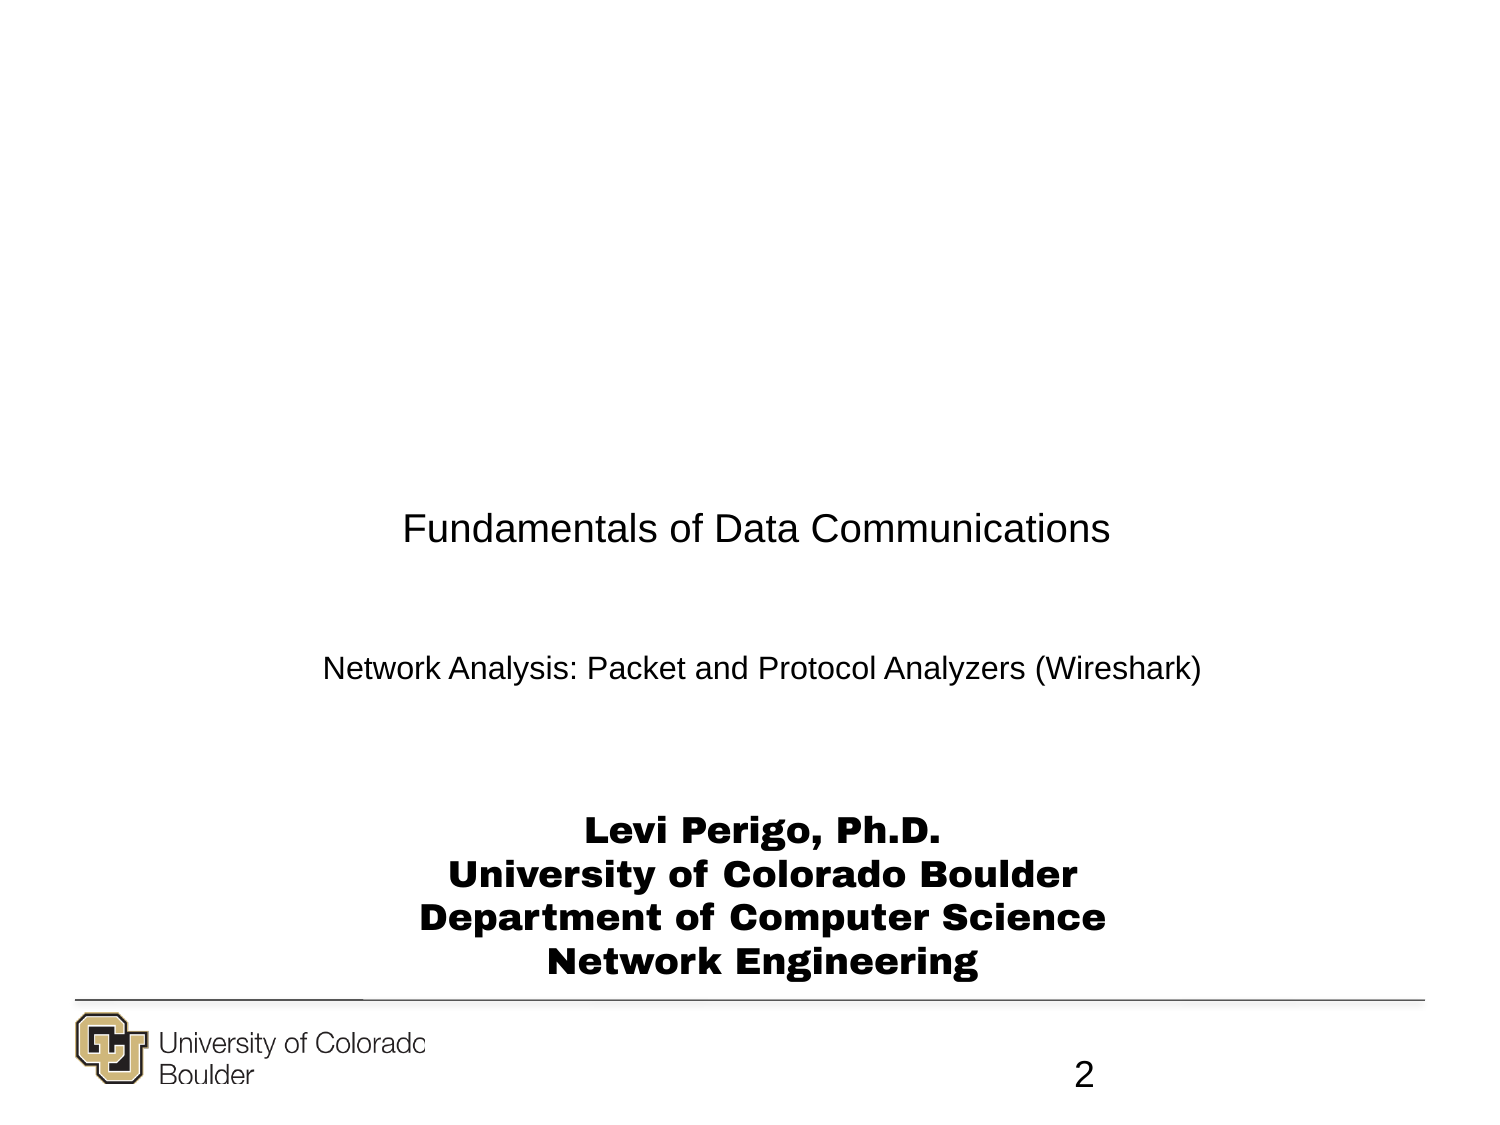

# Fundamentals of Data Communications Network Analysis: Packet and Protocol Analyzers (Wireshark)

Levi Perigo, Ph.D.
University of Colorado Boulder
Department of Computer Science
Network Engineering
2